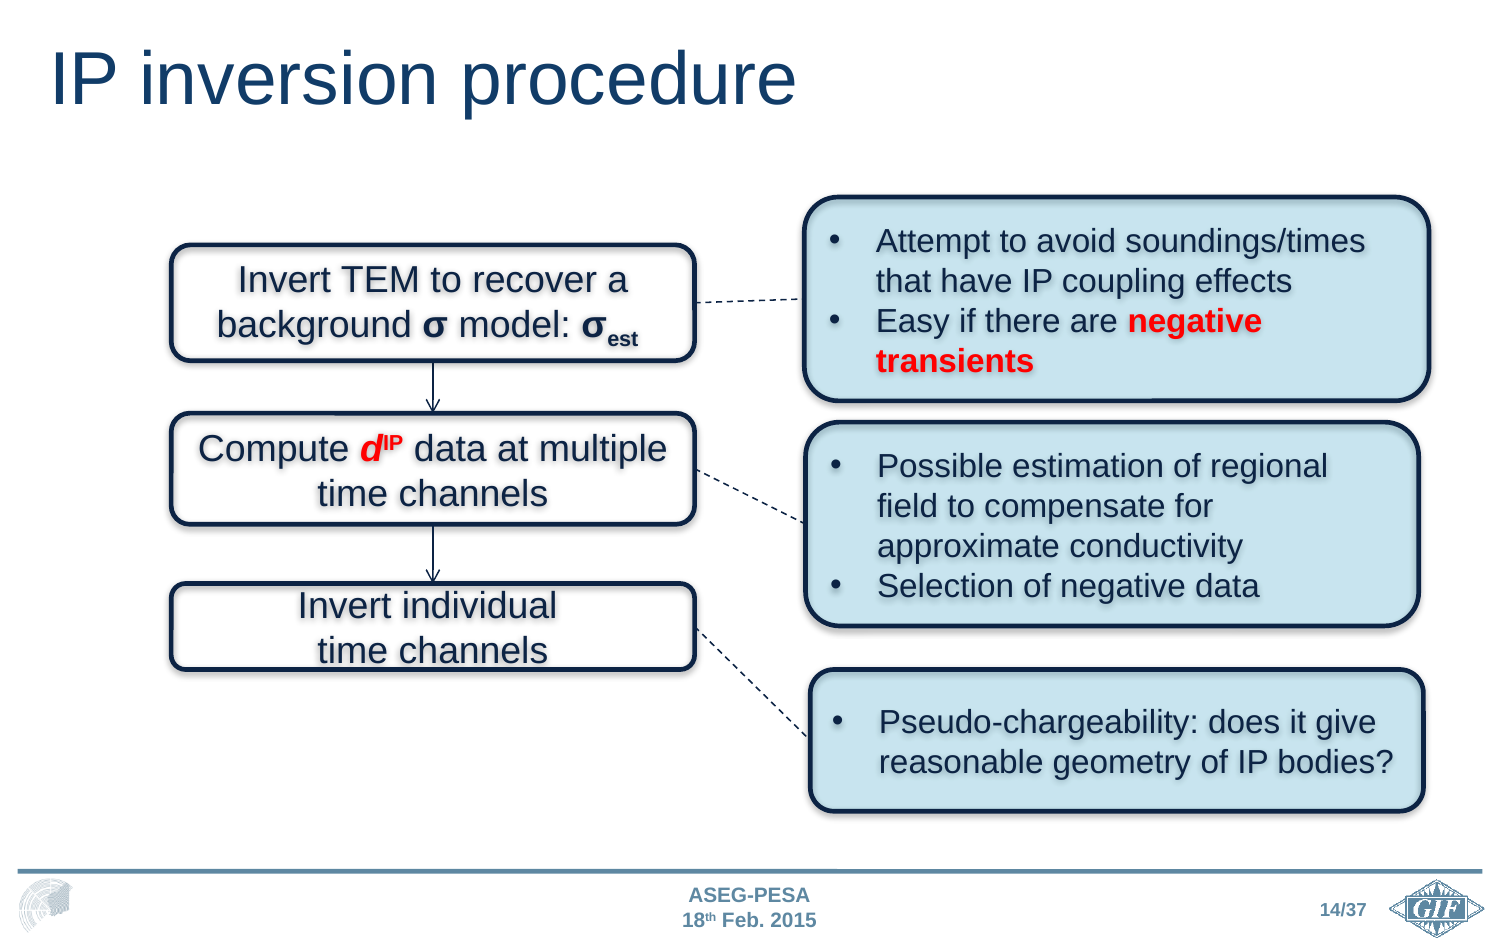

# IP inversion procedure
Attempt to avoid soundings/times that have IP coupling effects
Easy if there are negative transients
Invert TEM to recover a background σ model: σest
Compute dIP data at multiple time channels

Possible estimation of regional field to compensate for approximate conductivity
Selection of negative data

Invert individual
time channels

Pseudo-chargeability: does it give reasonable geometry of IP bodies?